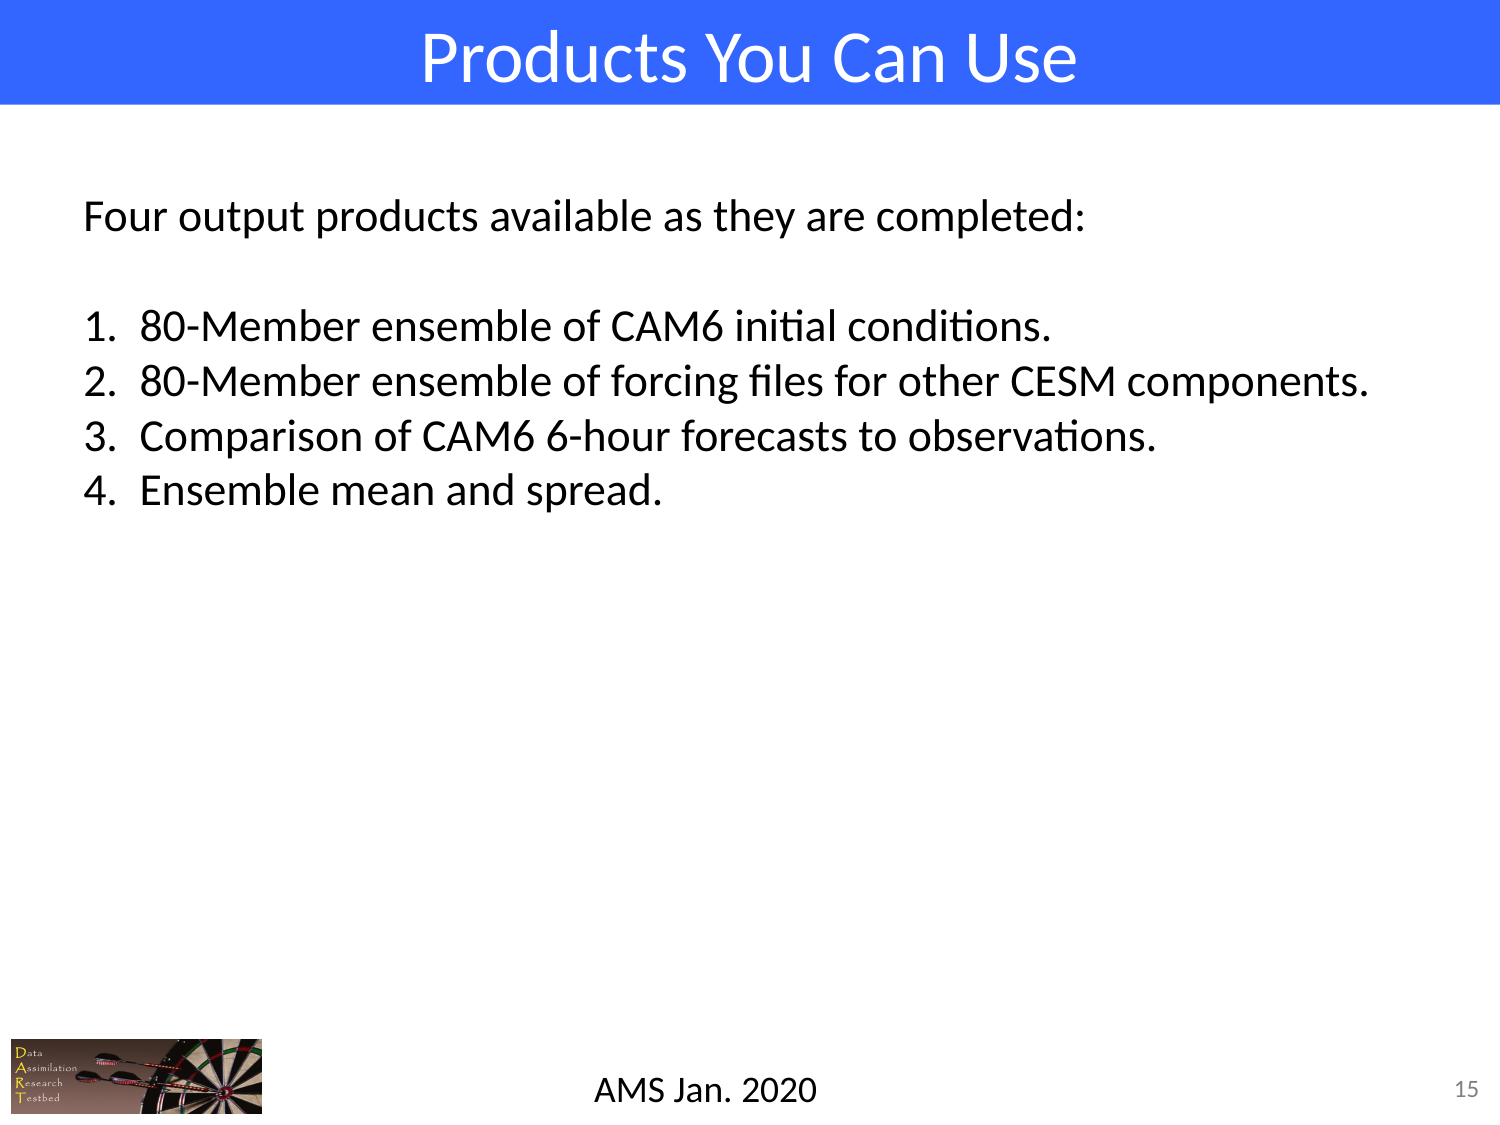

# Products You Can Use
Four output products available as they are completed:

80-Member ensemble of CAM6 initial conditions.
80-Member ensemble of forcing files for other CESM components.
Comparison of CAM6 6-hour forecasts to observations.
Ensemble mean and spread.

15